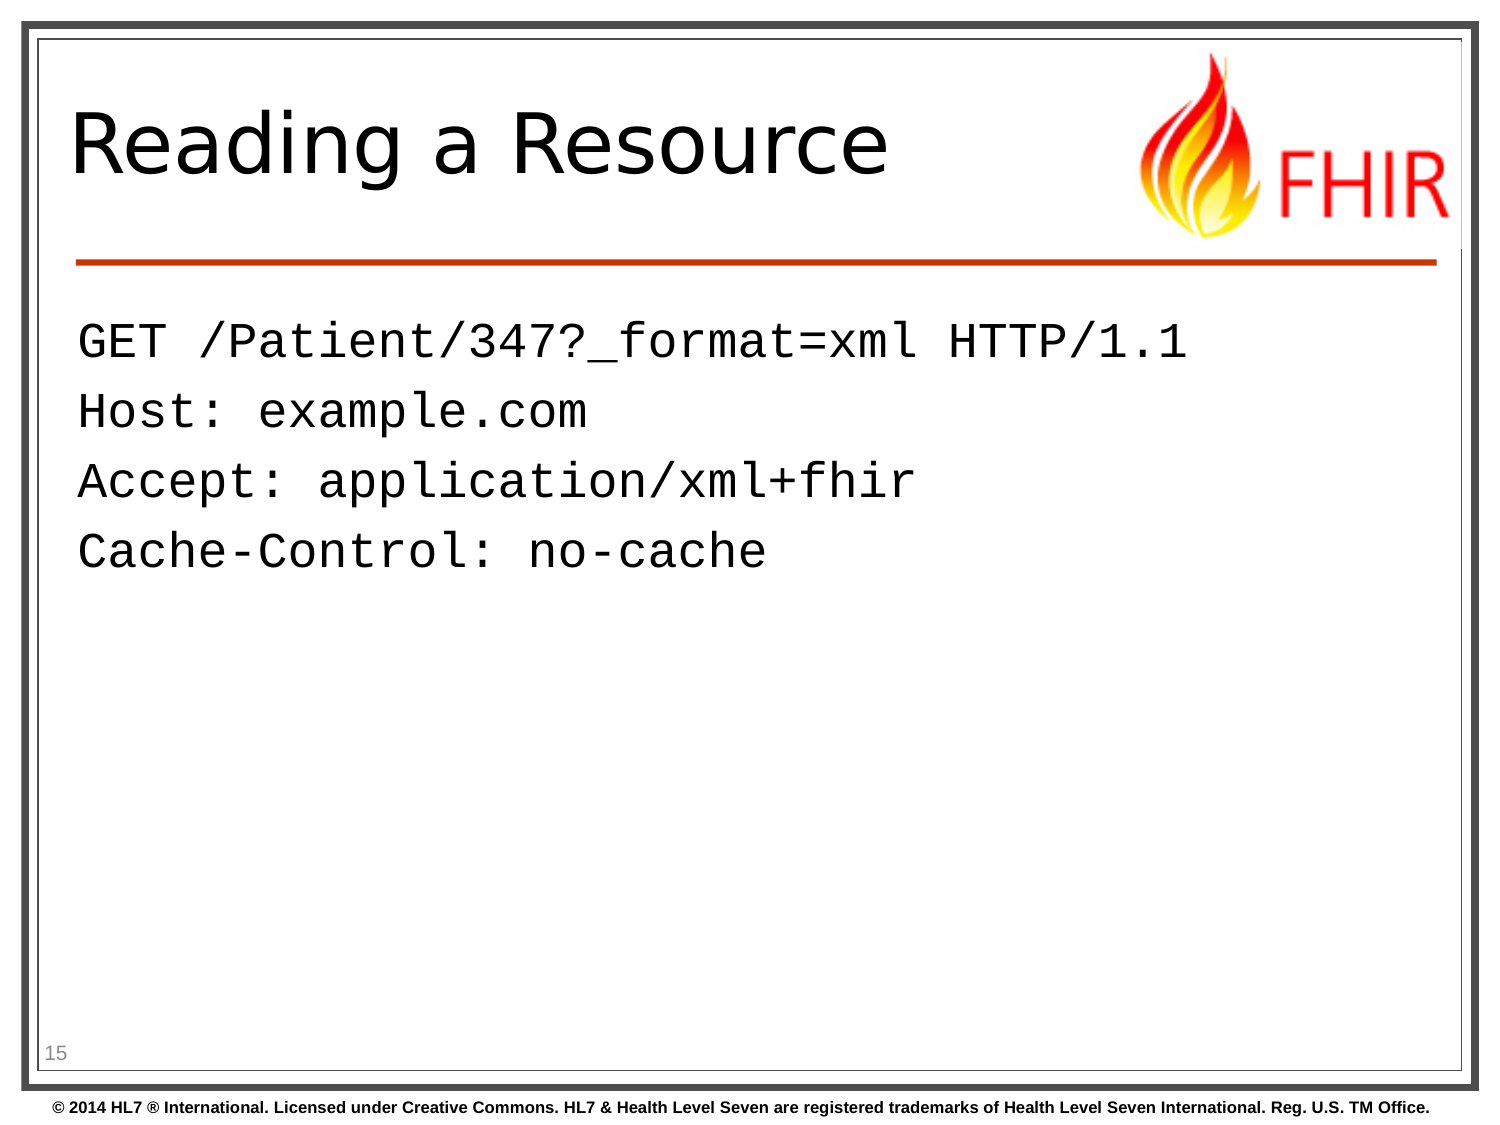

# Reading a Resource
GET /Patient/347?_format=xml HTTP/1.1
Host: example.com
Accept: application/xml+fhir
Cache-Control: no-cache
15